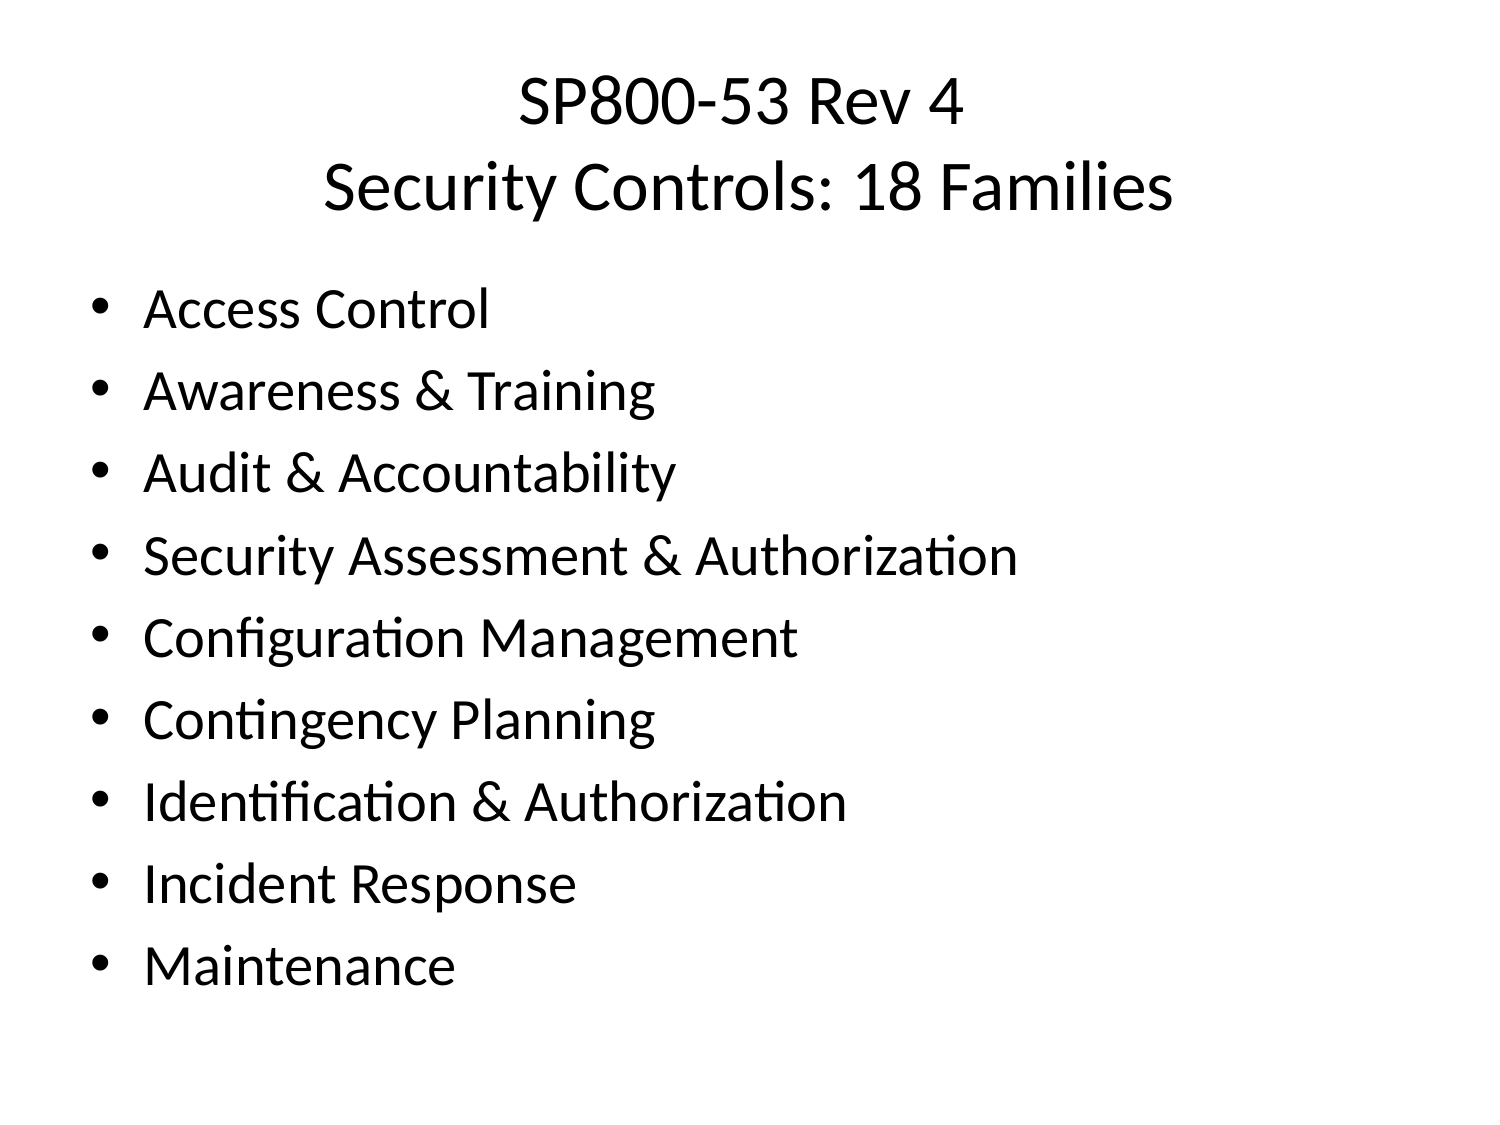

# SP800-53 Rev 4 Security Controls: 18 Families
Access Control
Awareness & Training
Audit & Accountability
Security Assessment & Authorization
Configuration Management
Contingency Planning
Identification & Authorization
Incident Response
Maintenance